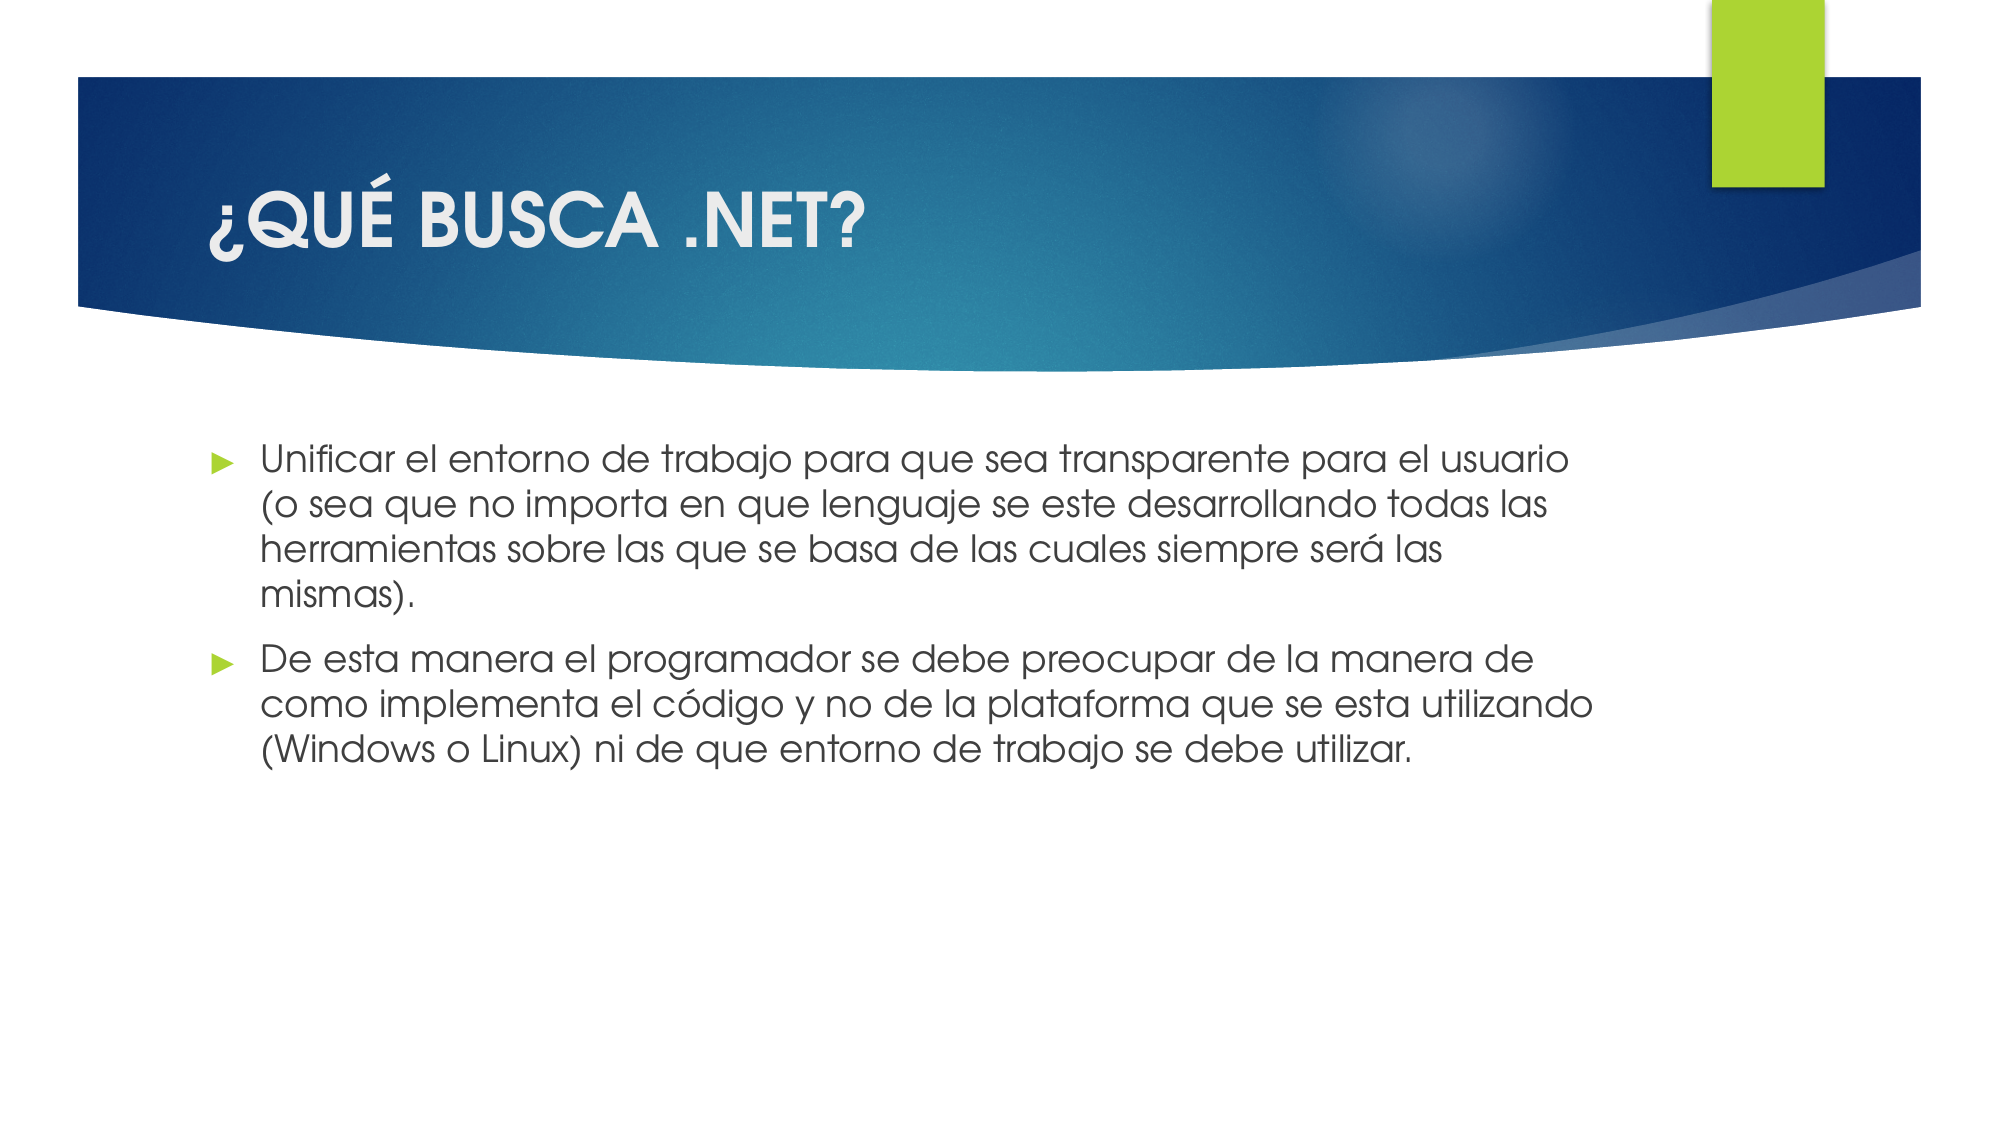

# ¿QUÉ BUSCA .NET?
Unificar el entorno de trabajo para que sea transparente para el usuario (o sea que no importa en que lenguaje se este desarrollando todas las herramientas sobre las que se basa de las cuales siempre será las mismas).
De esta manera el programador se debe preocupar de la manera de como implementa el código y no de la plataforma que se esta utilizando (Windows o Linux) ni de que entorno de trabajo se debe utilizar.